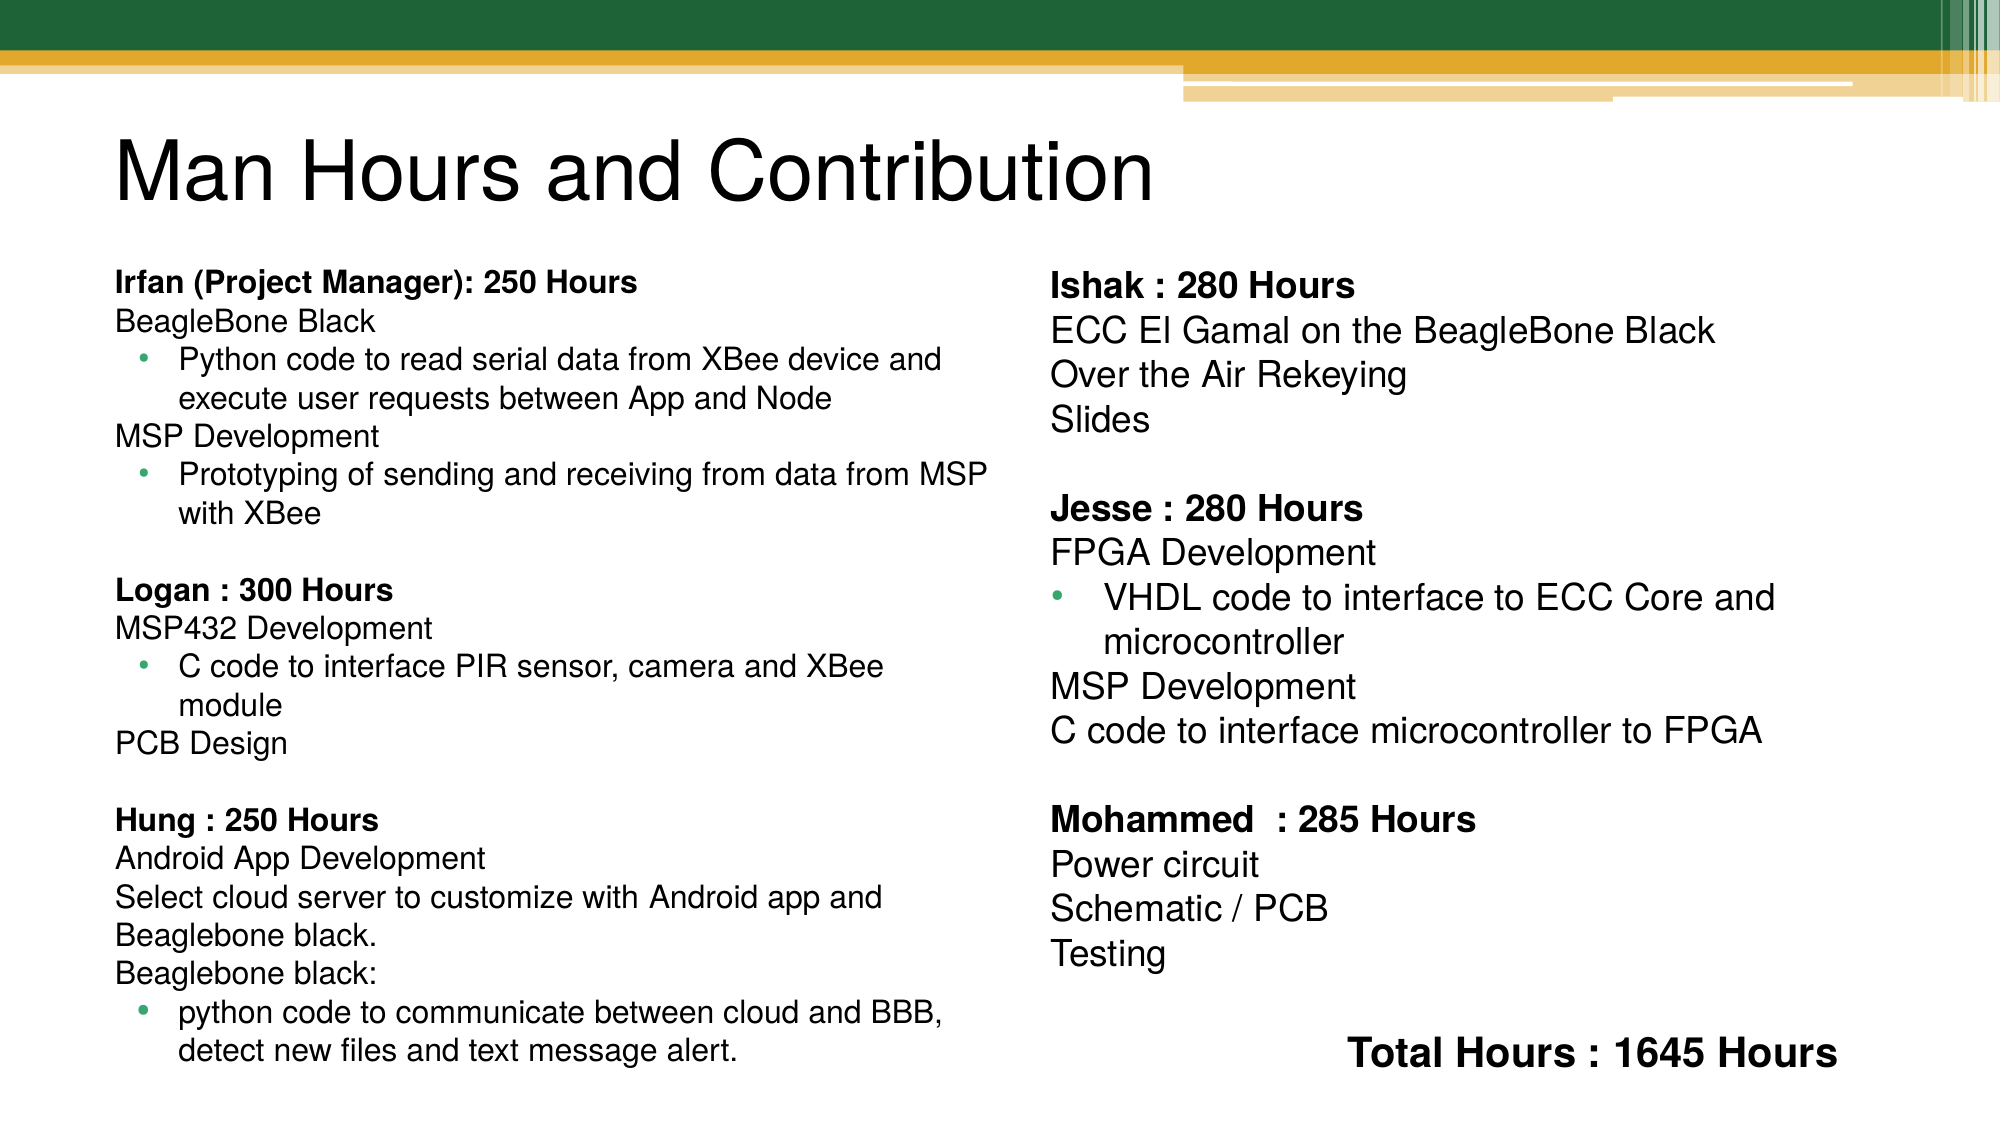

# Man Hours and Contribution
Irfan (Project Manager): 250 Hours
BeagleBone Black
Python code to read serial data from XBee device and execute user requests between App and Node
MSP Development
Prototyping of sending and receiving from data from MSP with XBee

Logan : 300 Hours
MSP432 Development
C code to interface PIR sensor, camera and XBee module
PCB Design

Hung : 250 Hours
Android App Development
Select cloud server to customize with Android app and Beaglebone black.
Beaglebone black:
python code to communicate between cloud and BBB, detect new files and text message alert.

Ishak : 280 Hours
ECC El Gamal on the BeagleBone Black
Over the Air Rekeying
Slides

Jesse : 280 Hours
FPGA Development
VHDL code to interface to ECC Core and 	microcontroller
MSP Development
C code to interface microcontroller to FPGA

Mohammed  : 285 Hours
Power circuit
Schematic / PCB
Testing

Total Hours : 1645 Hours